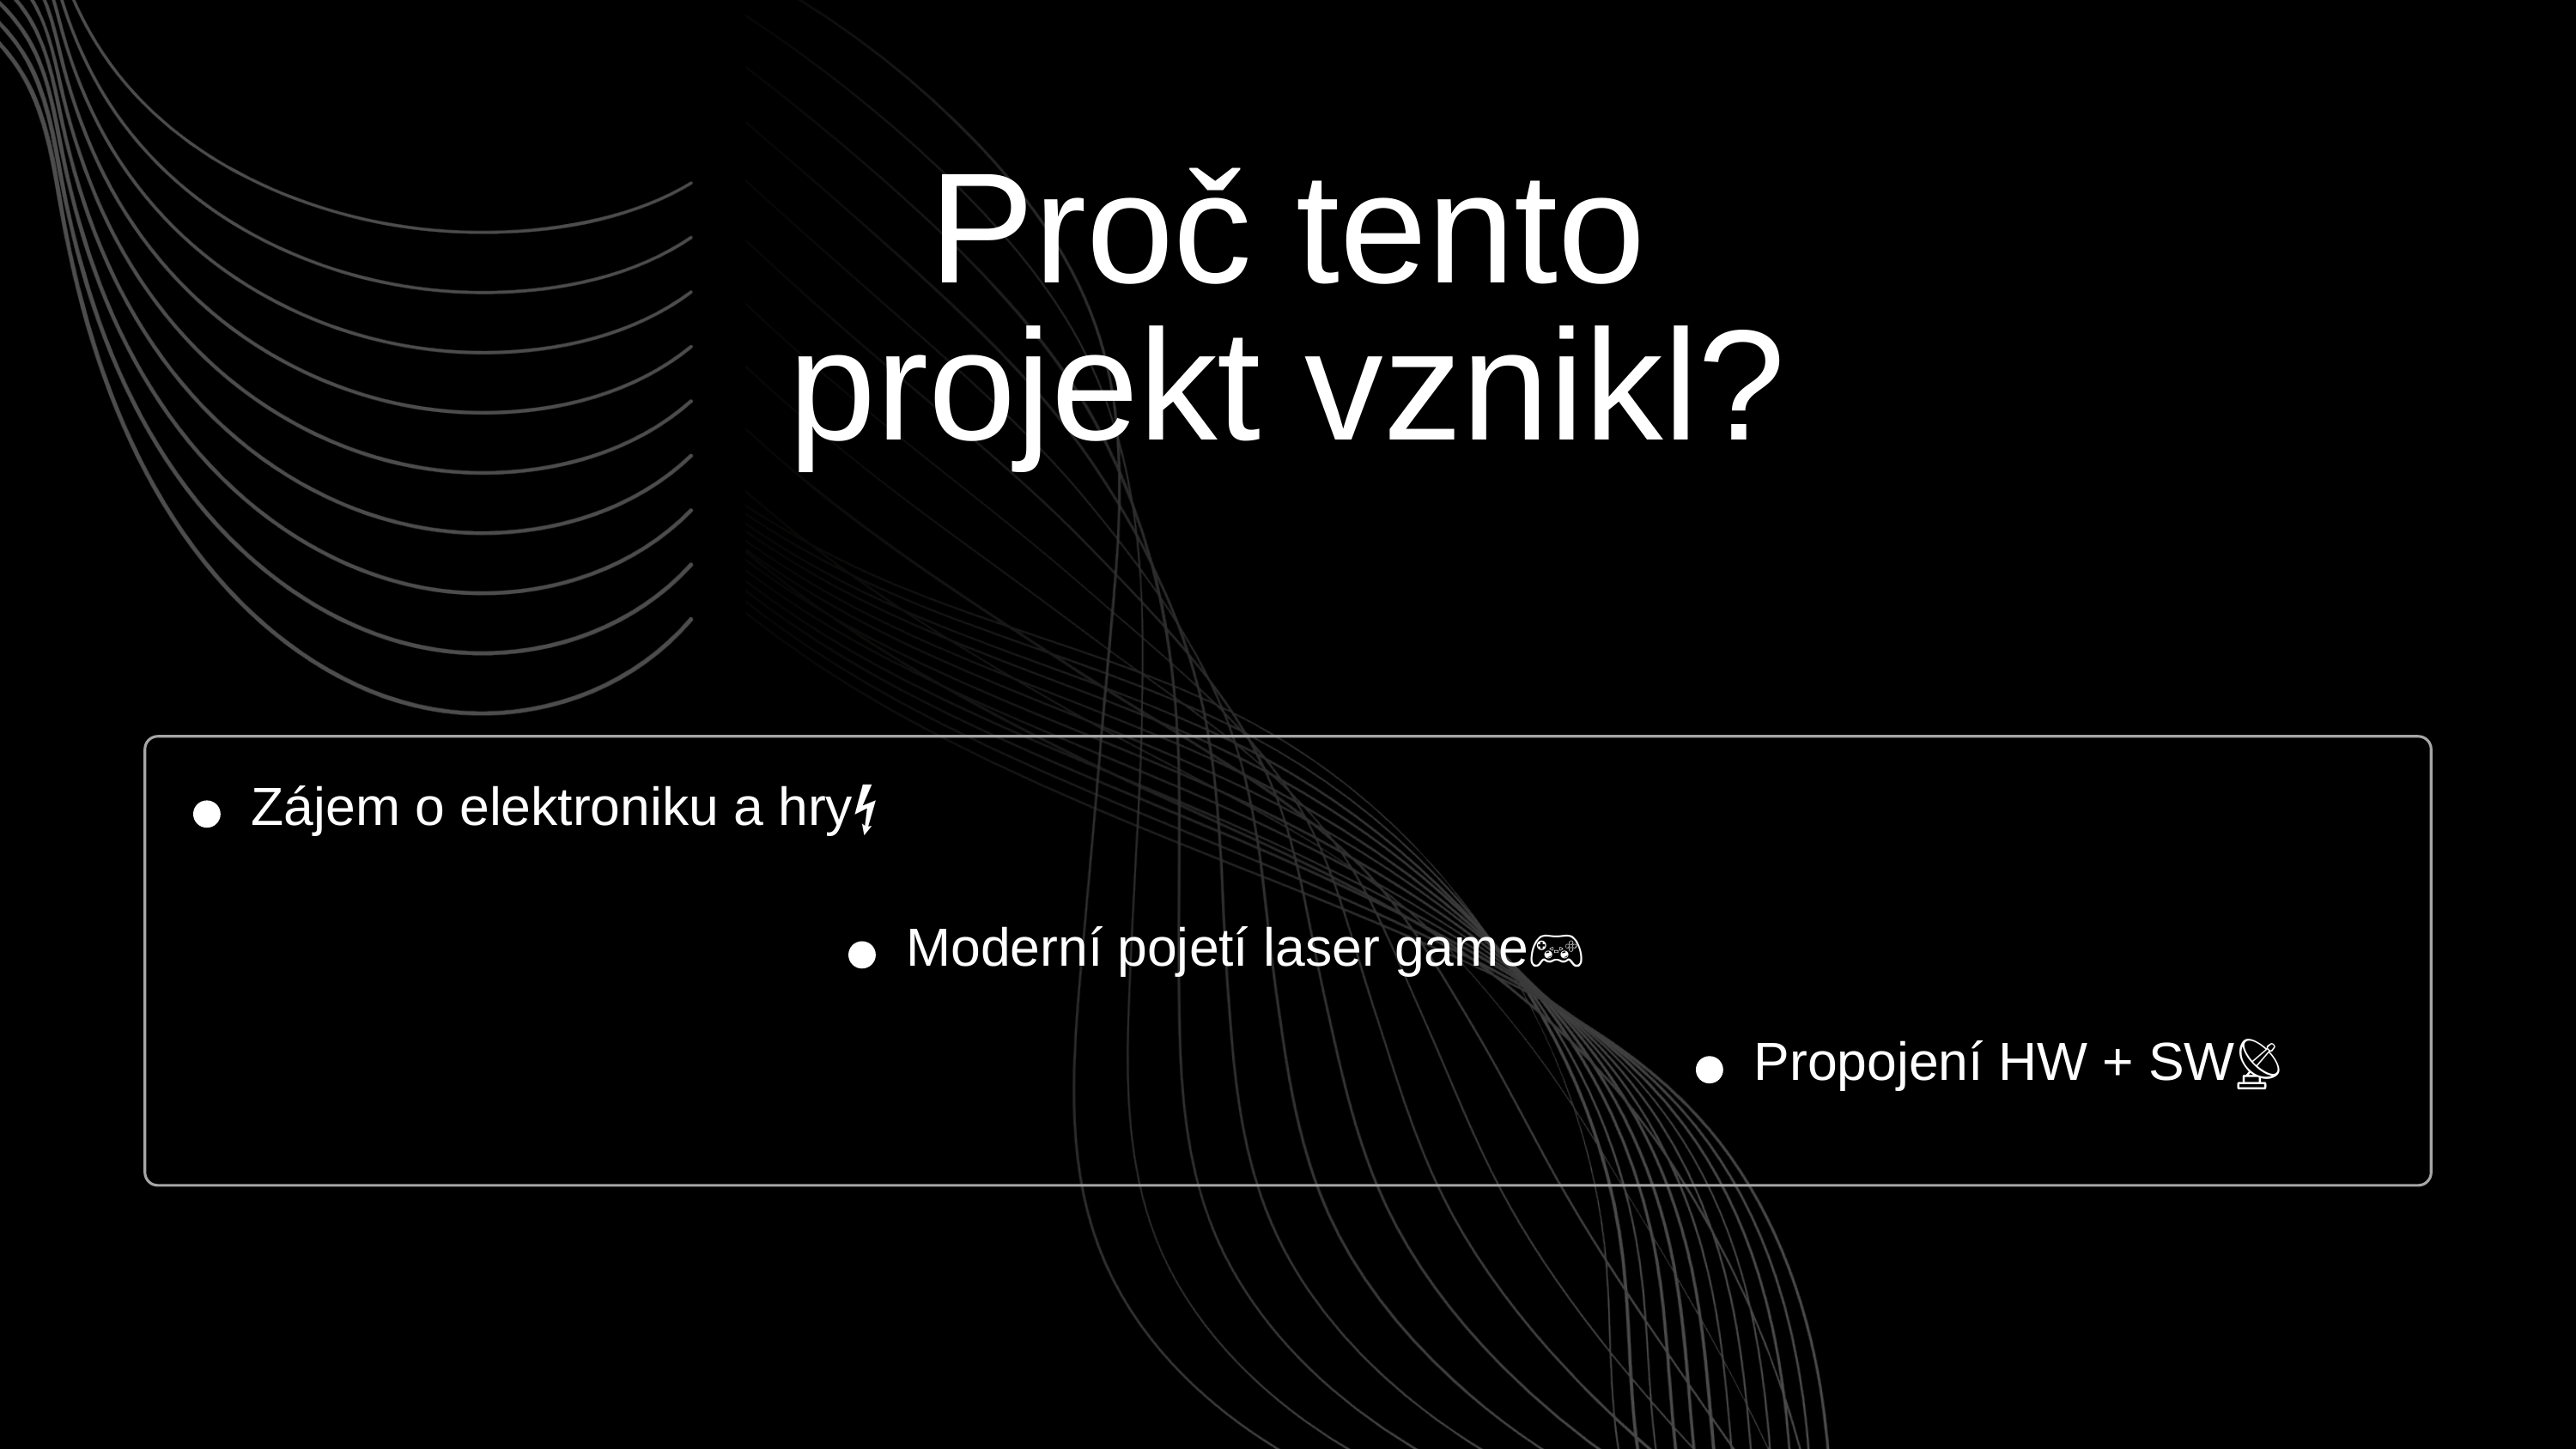

Co projekt umí?

Proč tento projekt vznikl?

Snímání orientace a pohybu ovladače

Zájem o elektroniku a hry⚡

Moderní pojetí laser game🎮

Propojení HW + SW📡